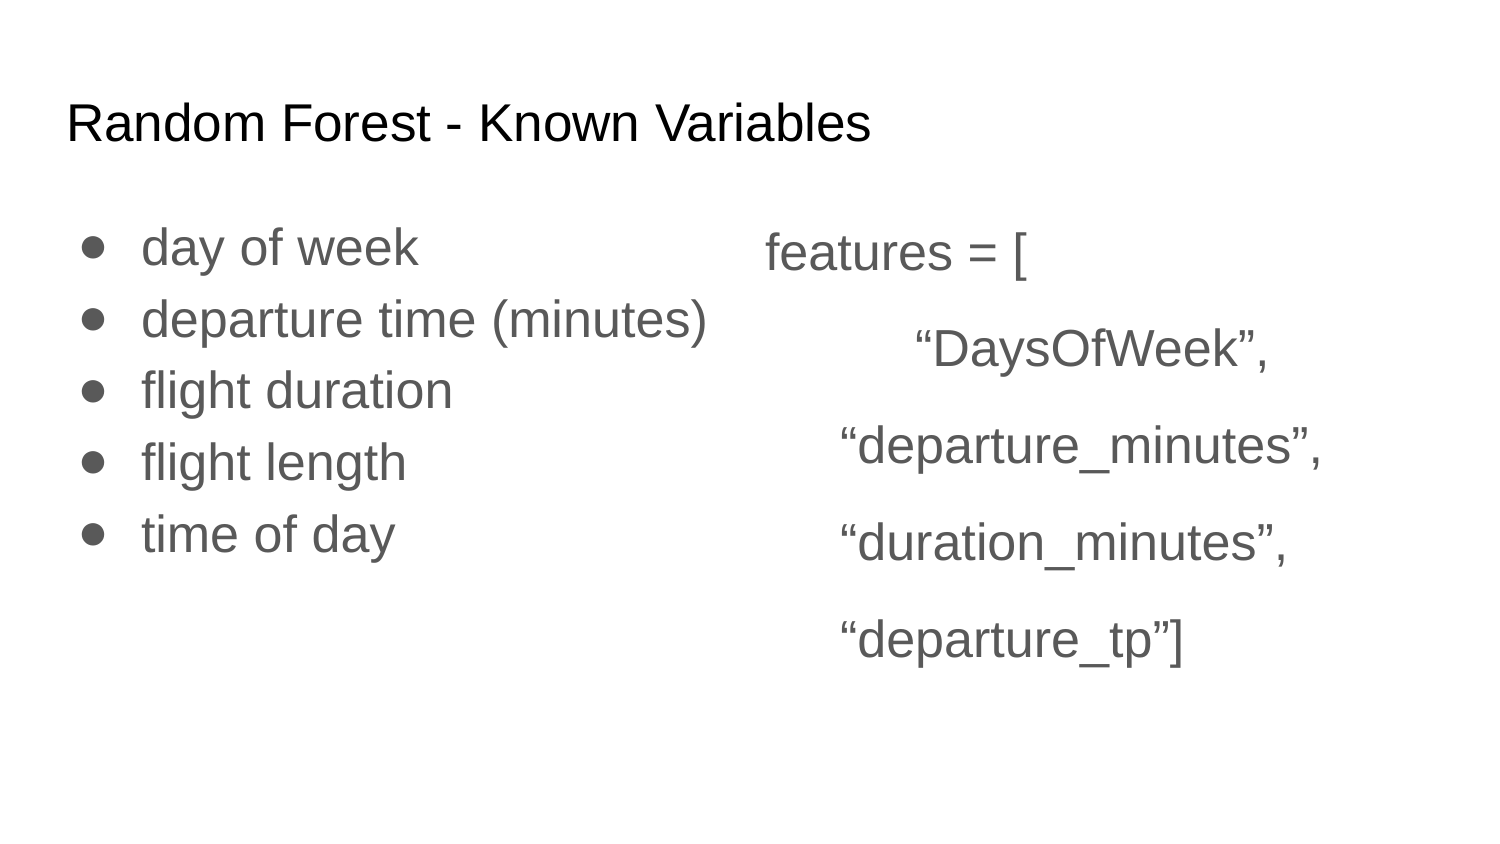

# Random Forest - Known Variables
day of week
departure time (minutes)
flight duration
flight length
time of day
features = [
	“DaysOfWeek”,
“departure_minutes”,
“duration_minutes”,
“departure_tp”]